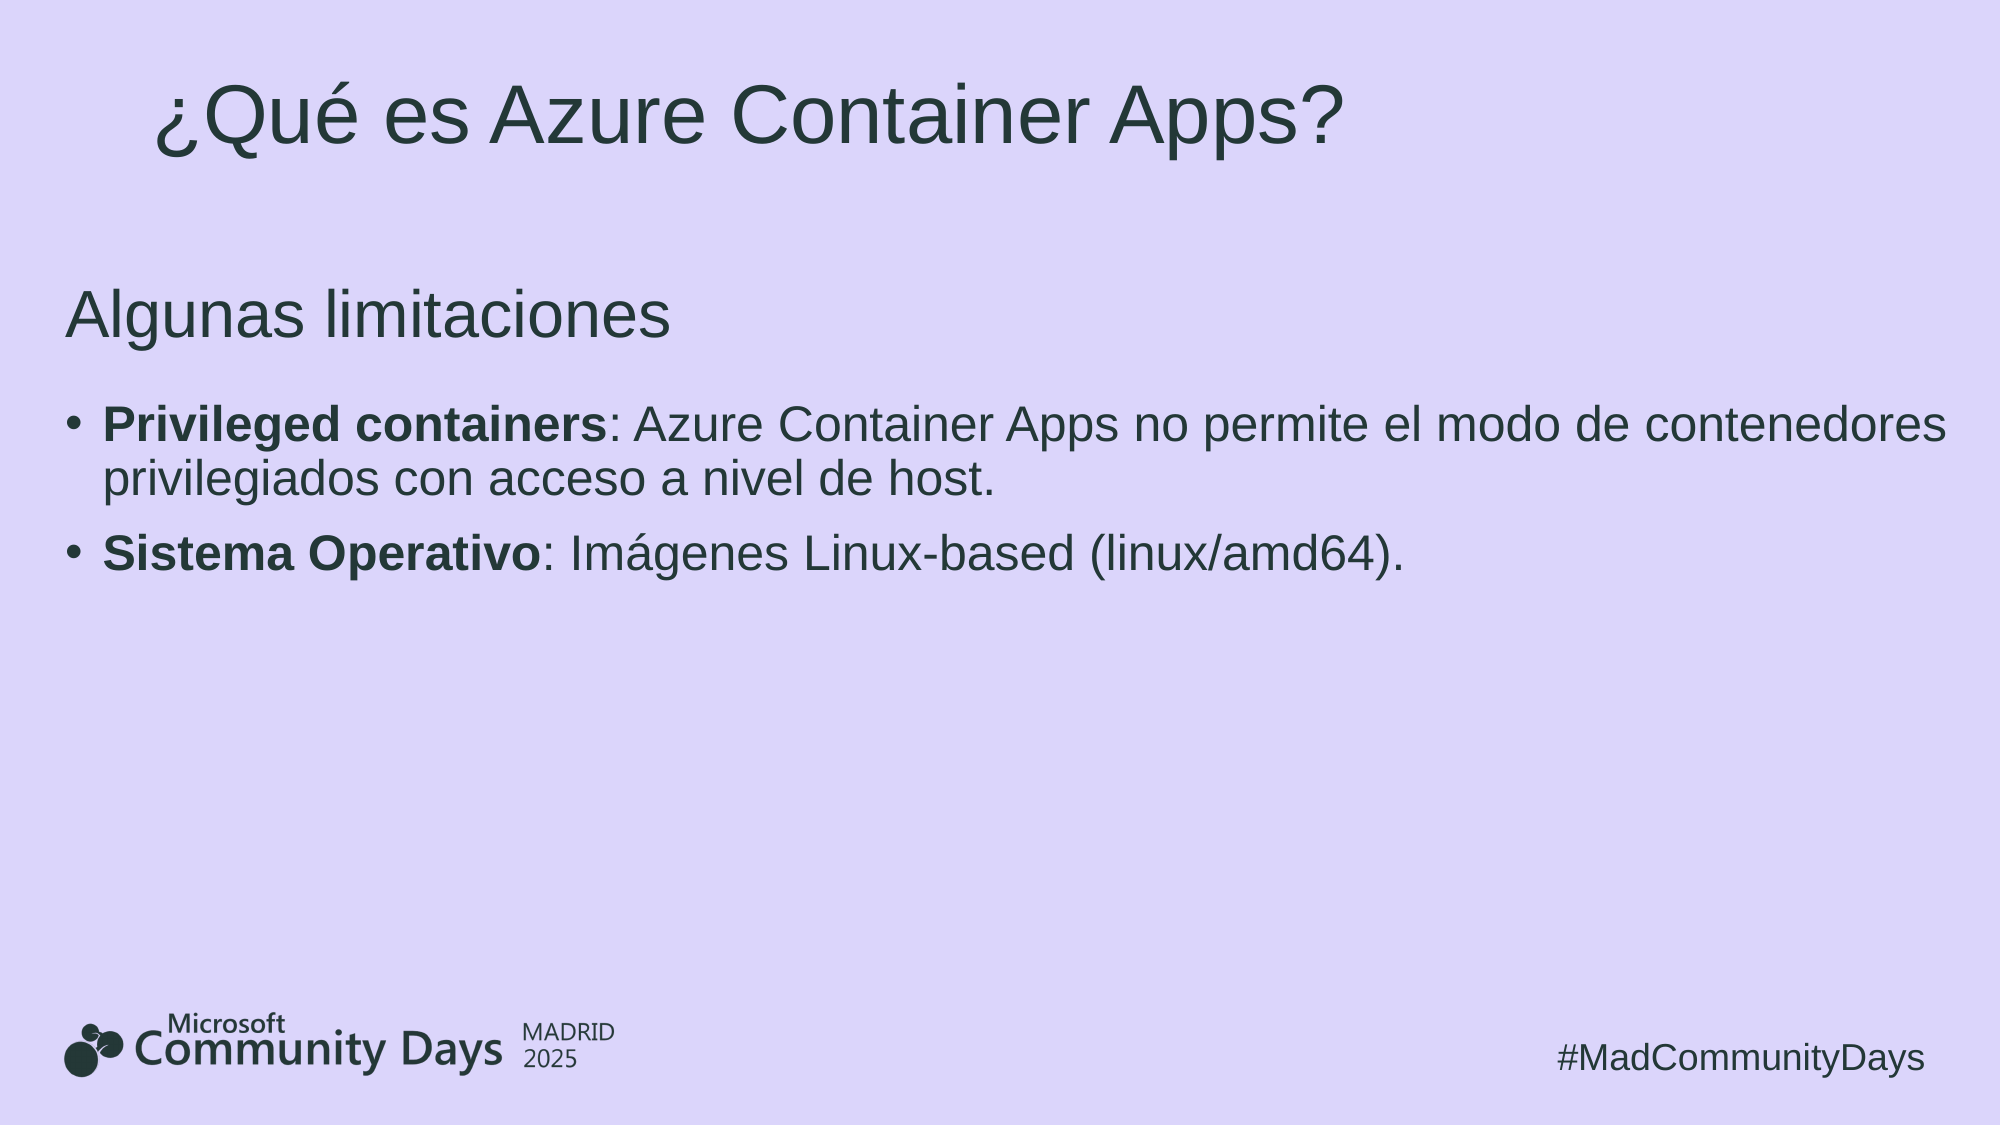

# ¿Qué es Azure Container Apps?
Algunas limitaciones
Privileged containers: Azure Container Apps no permite el modo de contenedores privilegiados con acceso a nivel de host.
Sistema Operativo: Imágenes Linux-based (linux/amd64).